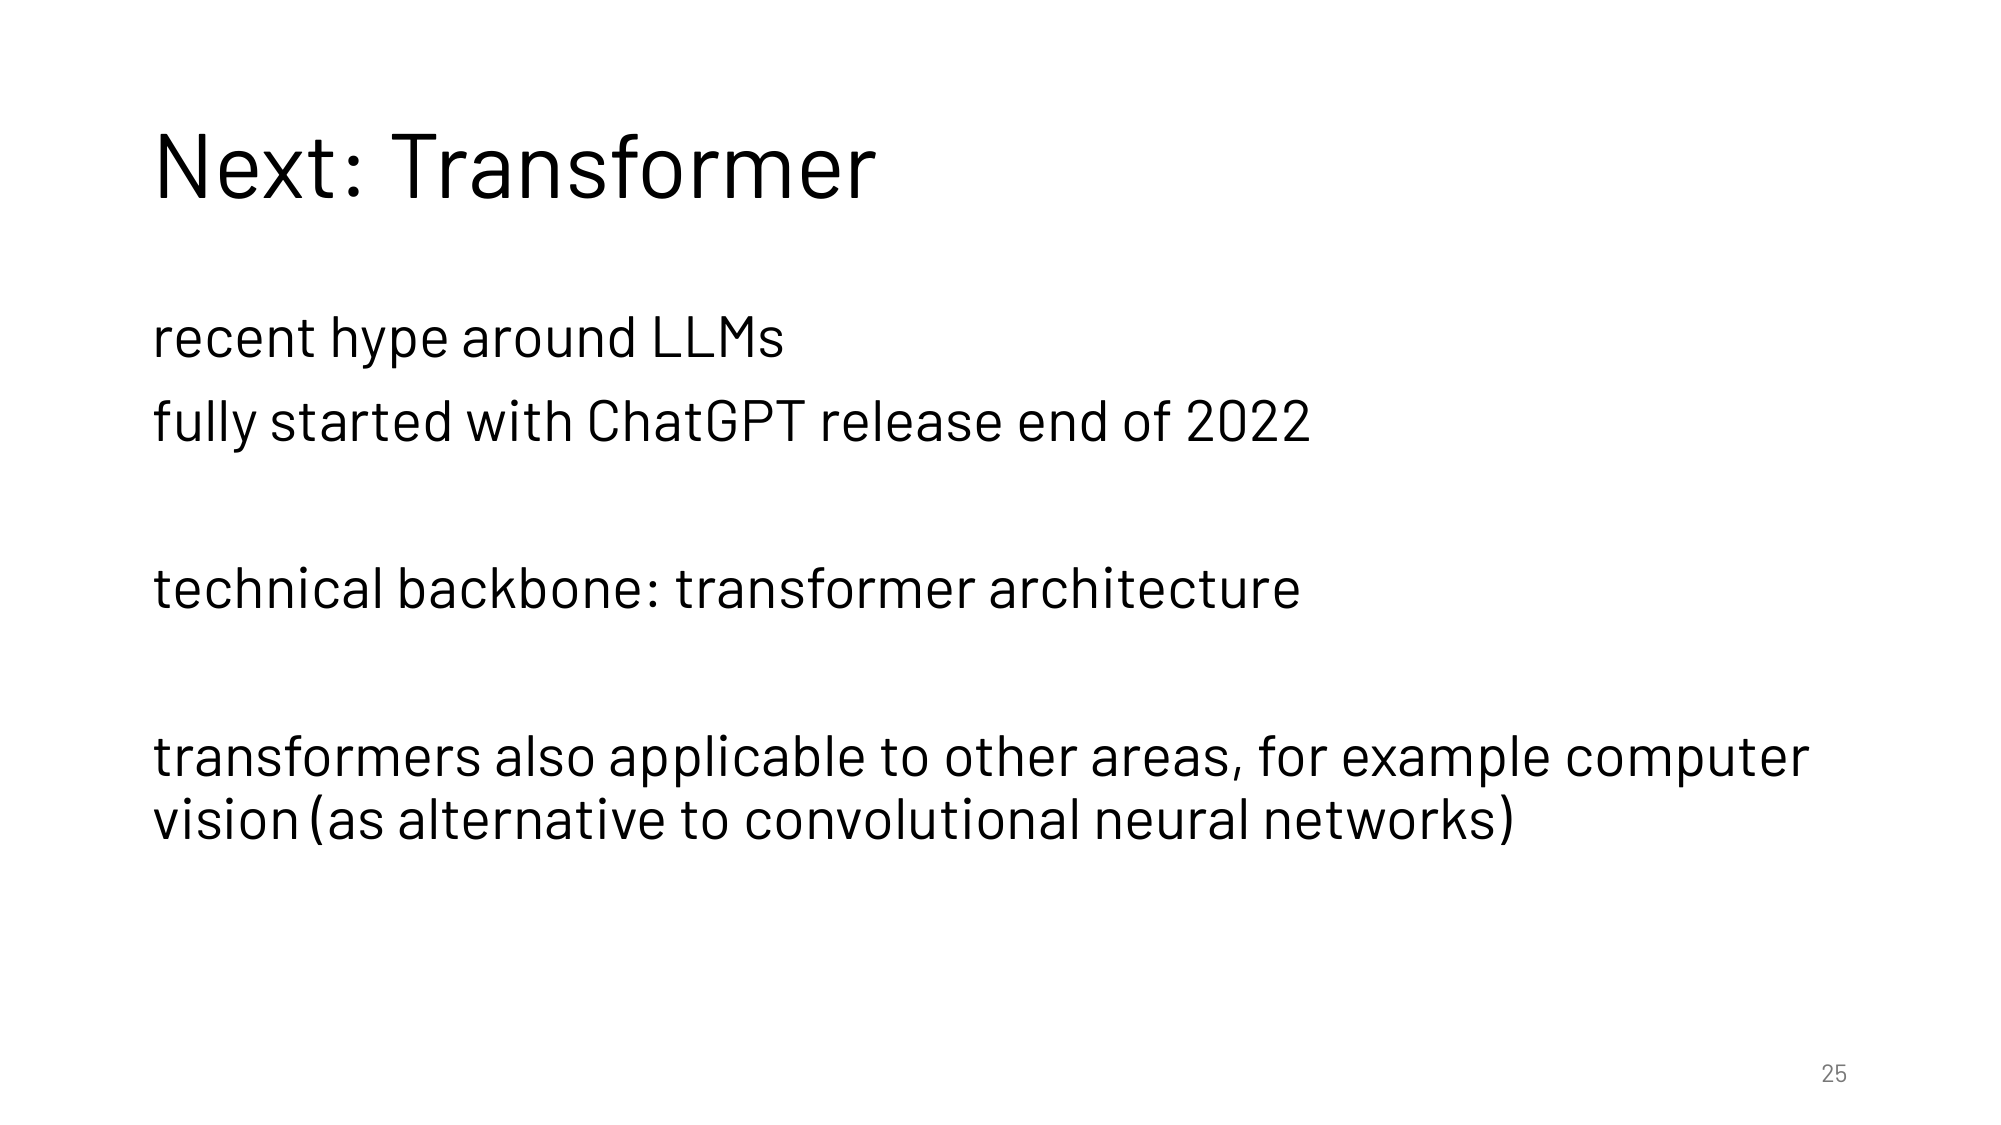

# Next: Transformer
recent hype around LLMs
fully started with ChatGPT release end of 2022

technical backbone: transformer architecture

transformers also applicable to other areas, for example computer vision (as alternative to convolutional neural networks)
25